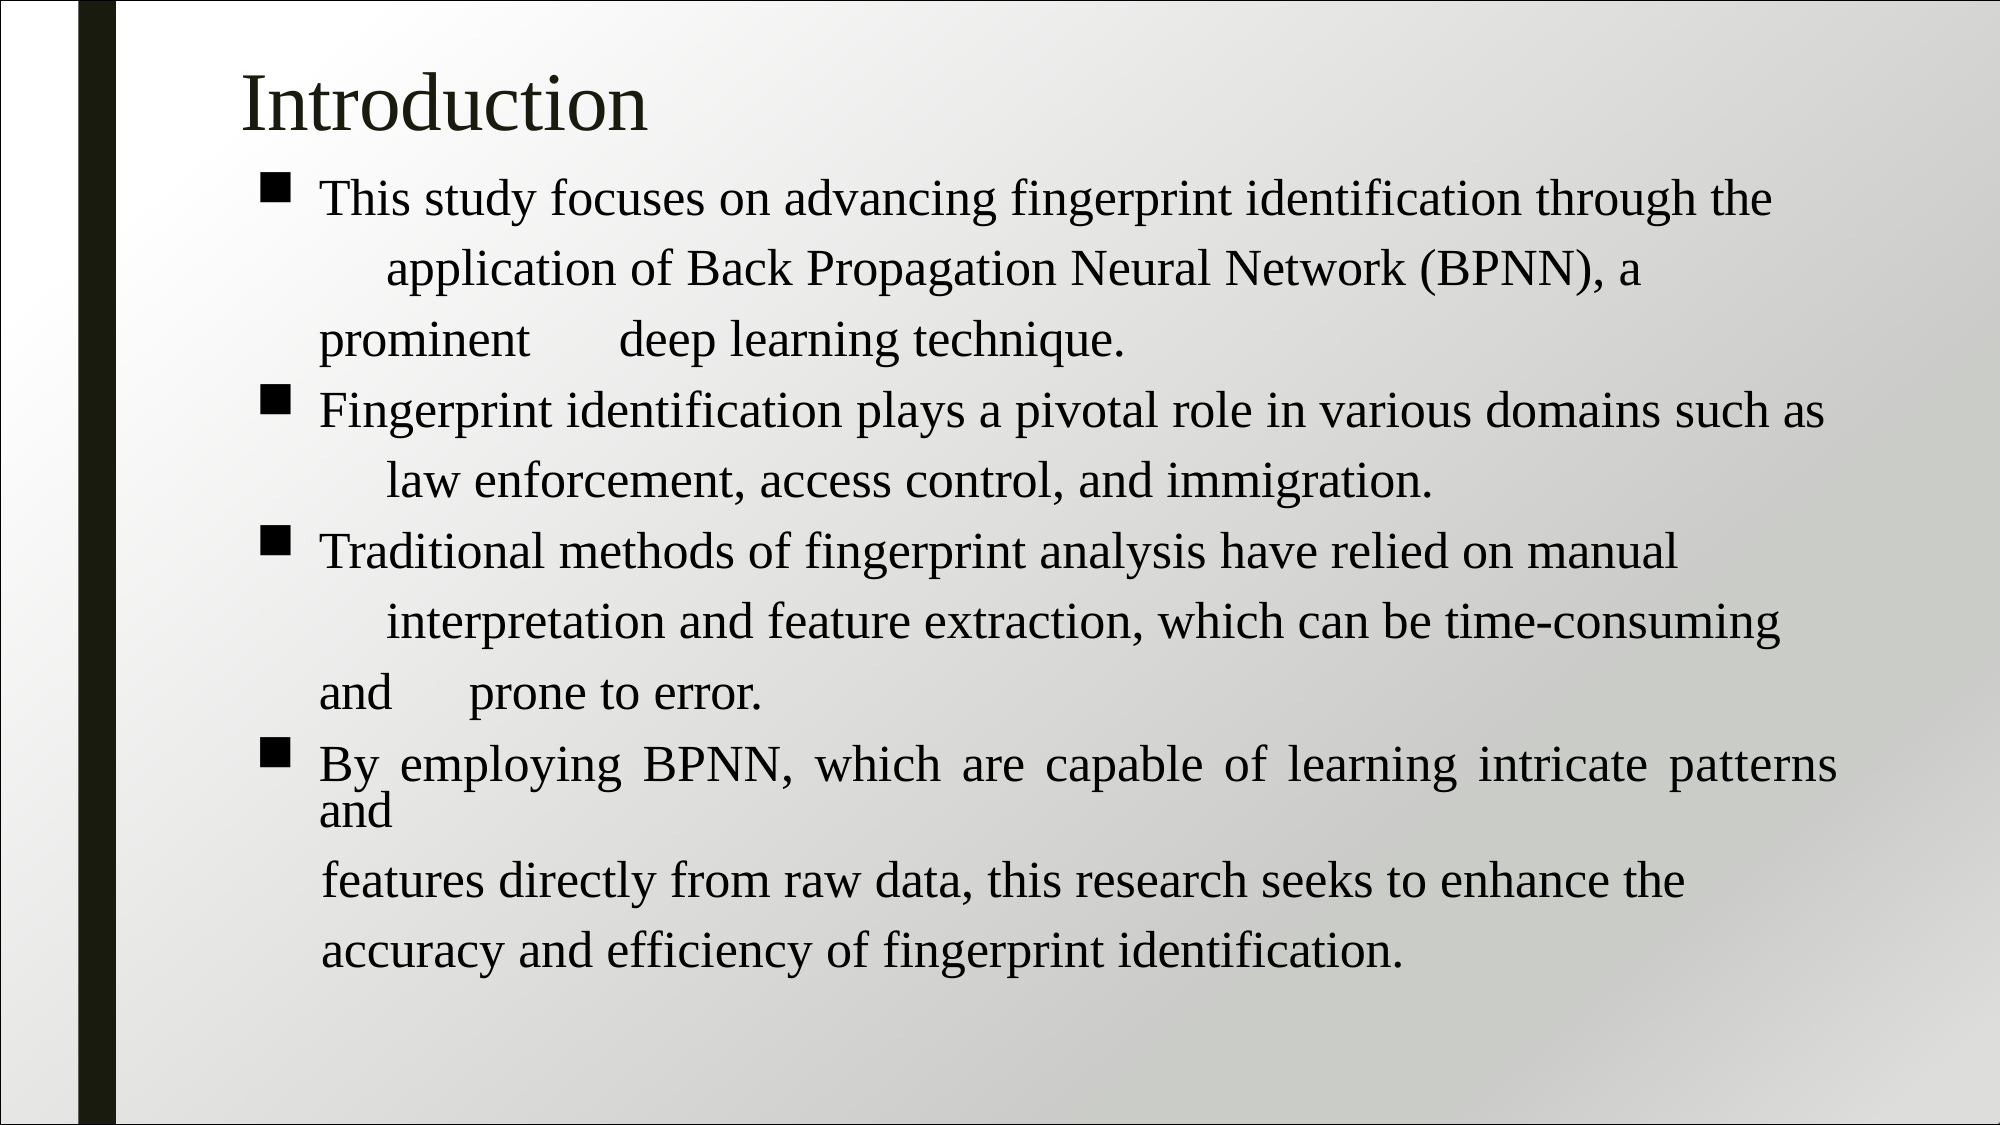

# Introduction
This study focuses on advancing fingerprint identification through the 	application of Back Propagation Neural Network (BPNN), a prominent 	deep learning technique.
Fingerprint identification plays a pivotal role in various domains such as 	law enforcement, access control, and immigration.
Traditional methods of fingerprint analysis have relied on manual 	interpretation and feature extraction, which can be time-consuming and 	prone to error.
By employing BPNN, which are capable of learning intricate patterns and
features directly from raw data, this research seeks to enhance the accuracy and efficiency of fingerprint identification.